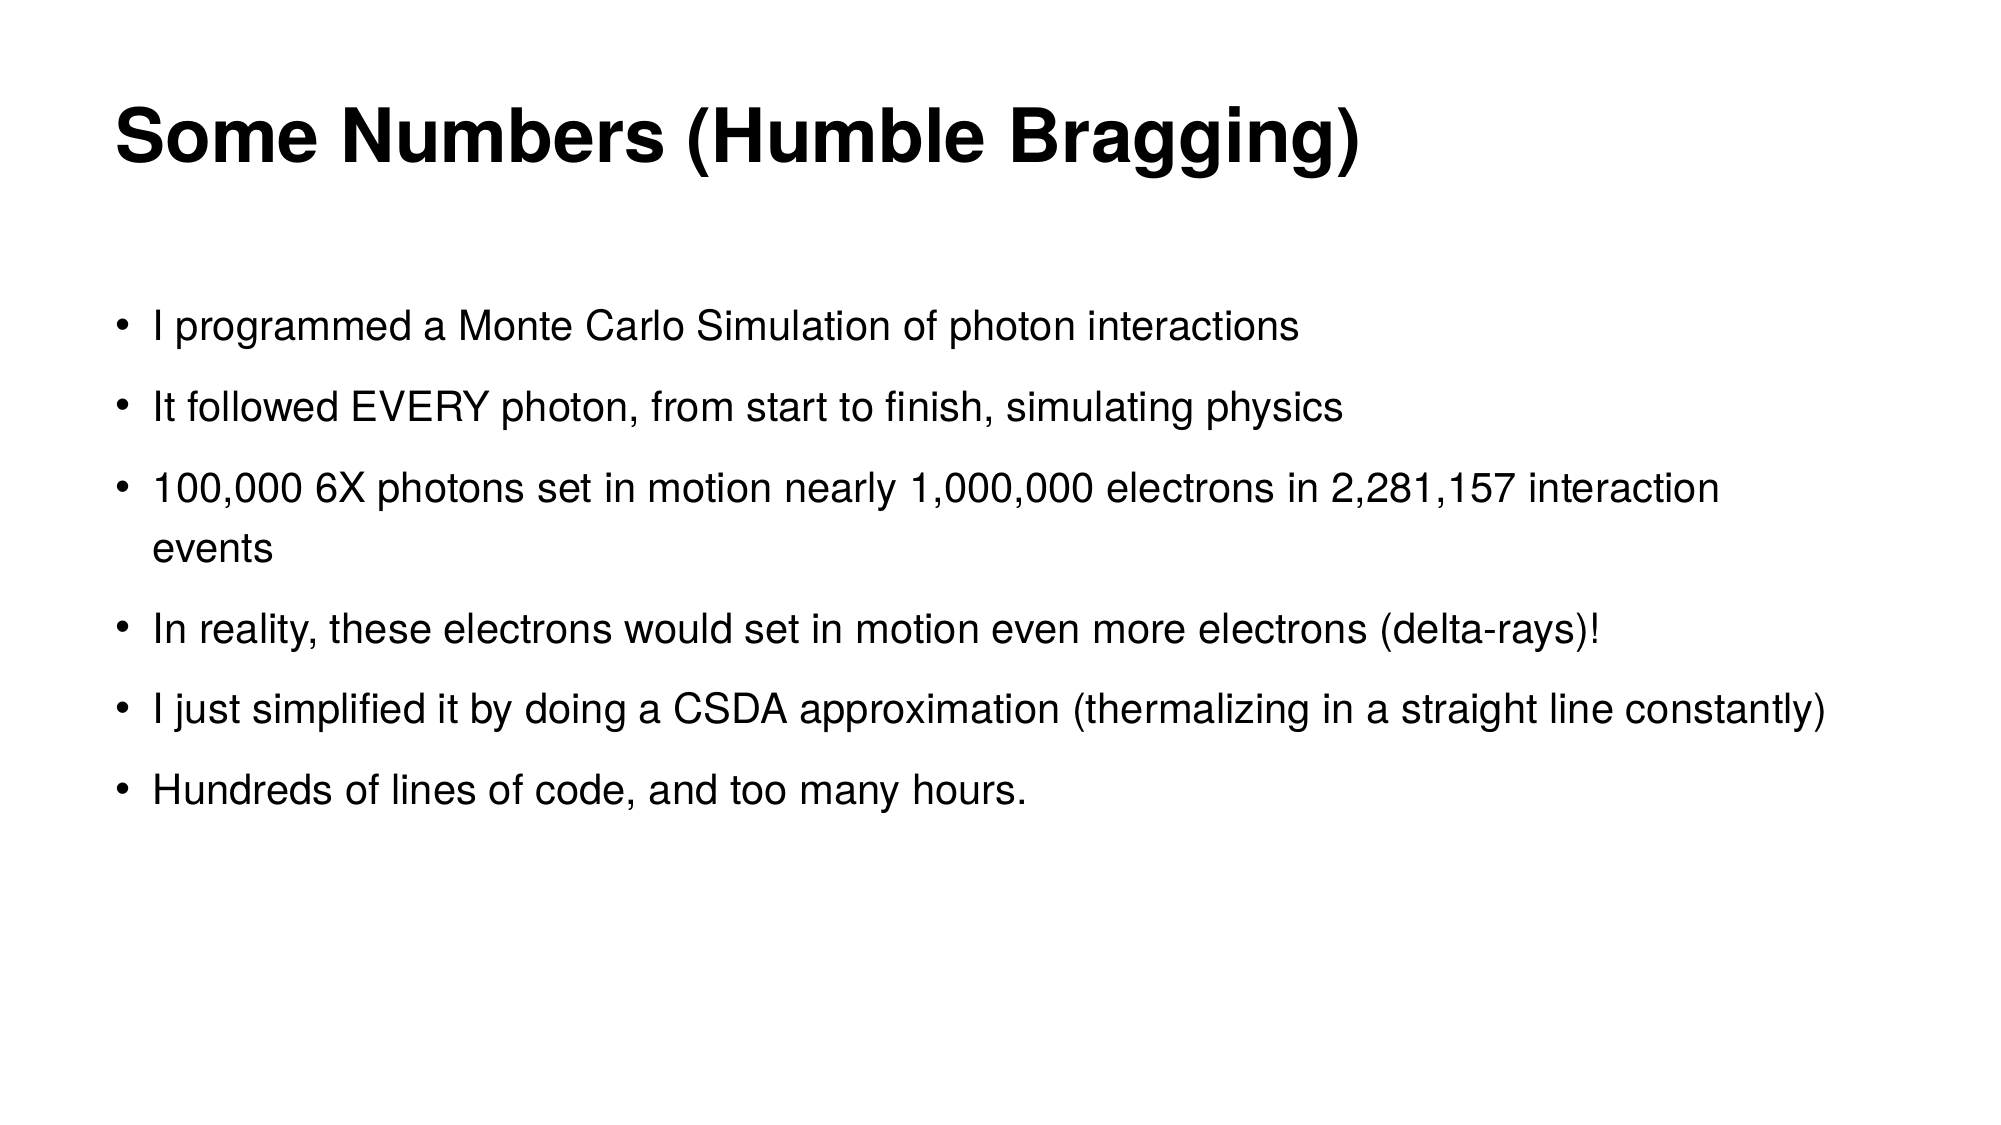

# Some Numbers (Humble Bragging)
I programmed a Monte Carlo Simulation of photon interactions
It followed EVERY photon, from start to finish, simulating physics
100,000 6X photons set in motion nearly 1,000,000 electrons in 2,281,157 interaction events
In reality, these electrons would set in motion even more electrons (delta-rays)!
I just simplified it by doing a CSDA approximation (thermalizing in a straight line constantly)
Hundreds of lines of code, and too many hours.